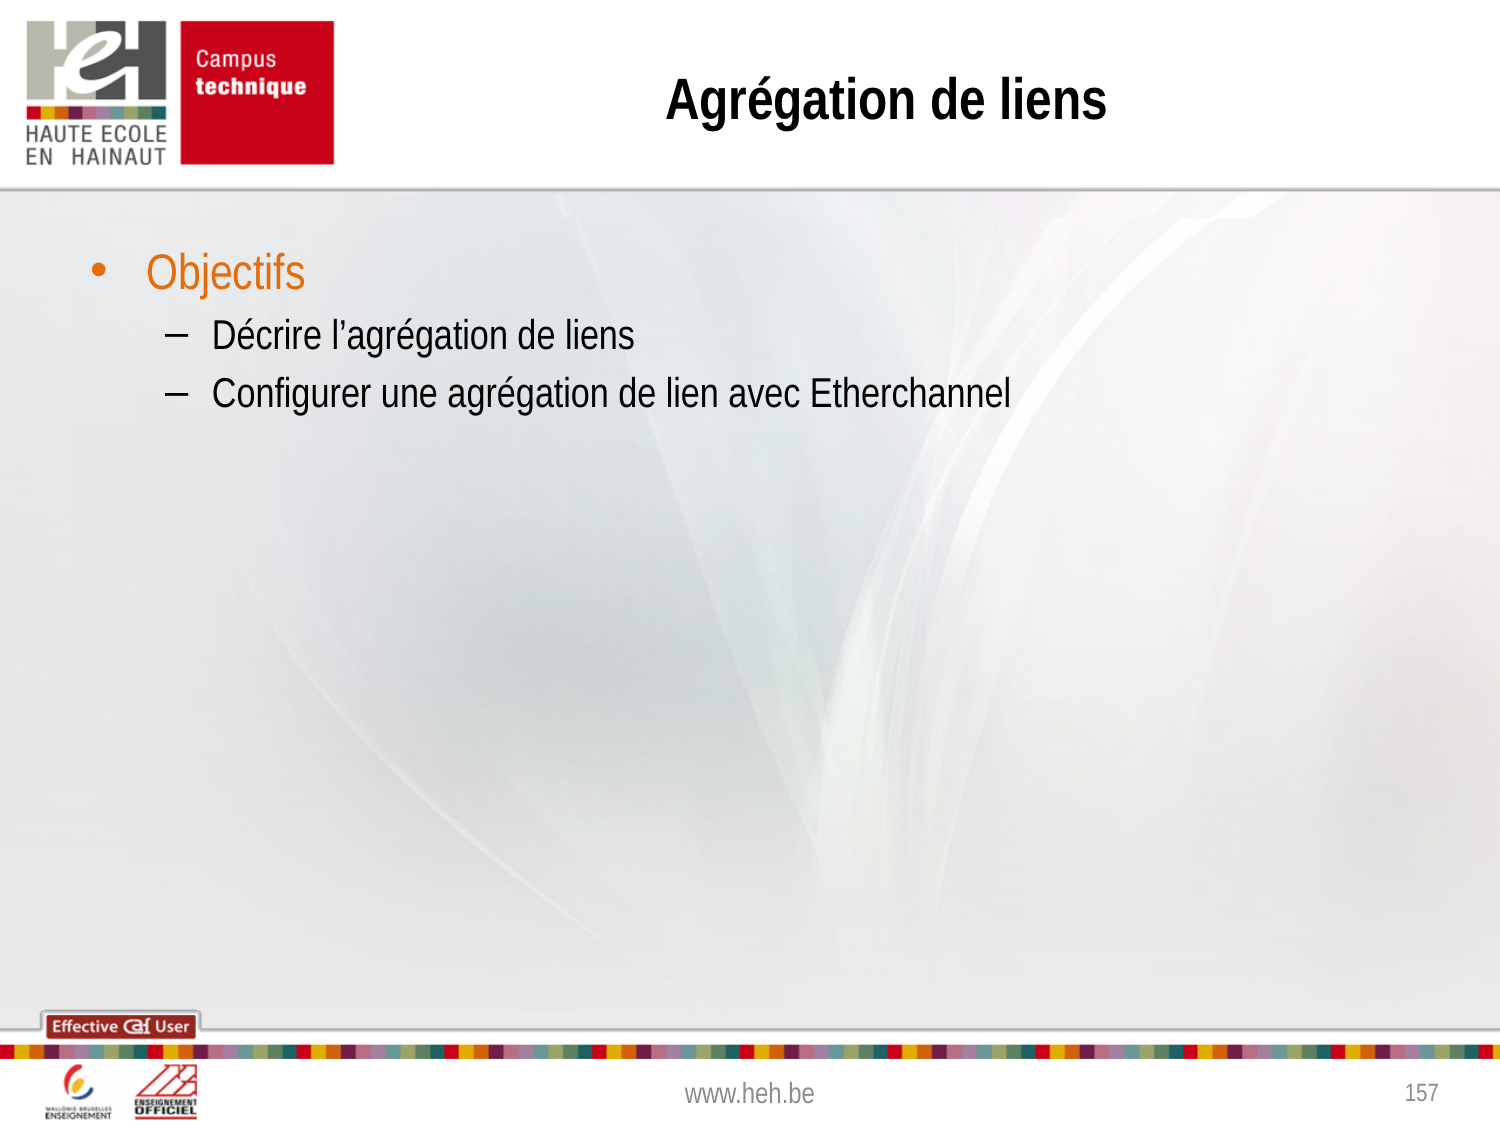

# Agrégation de liens
Objectifs
Décrire l’agrégation de liens
Configurer une agrégation de lien avec Etherchannel

www.heh.be
157